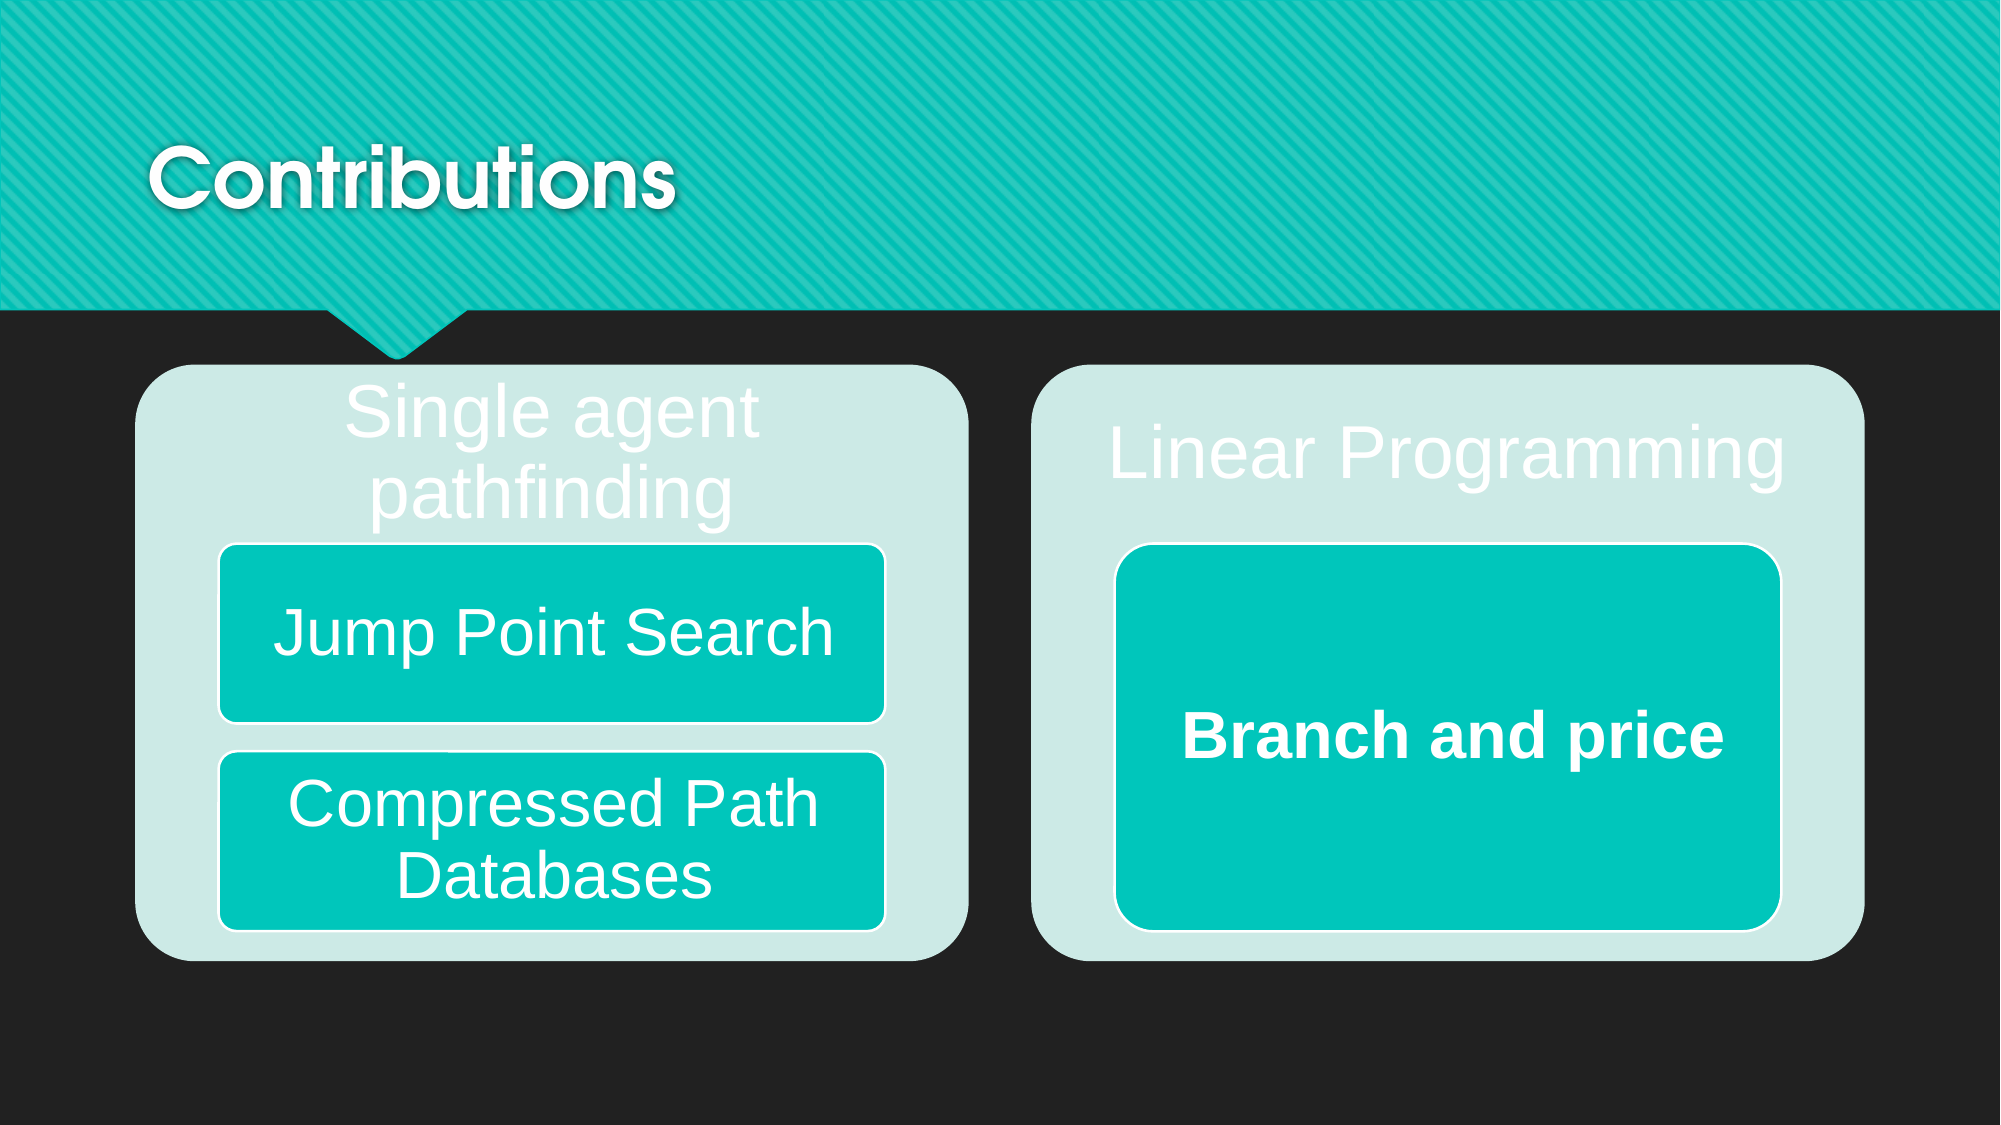

# Contributions
Single agent pathfinding
Jump Point Search
Compressed Path Databases
Linear Programming
Branch and price